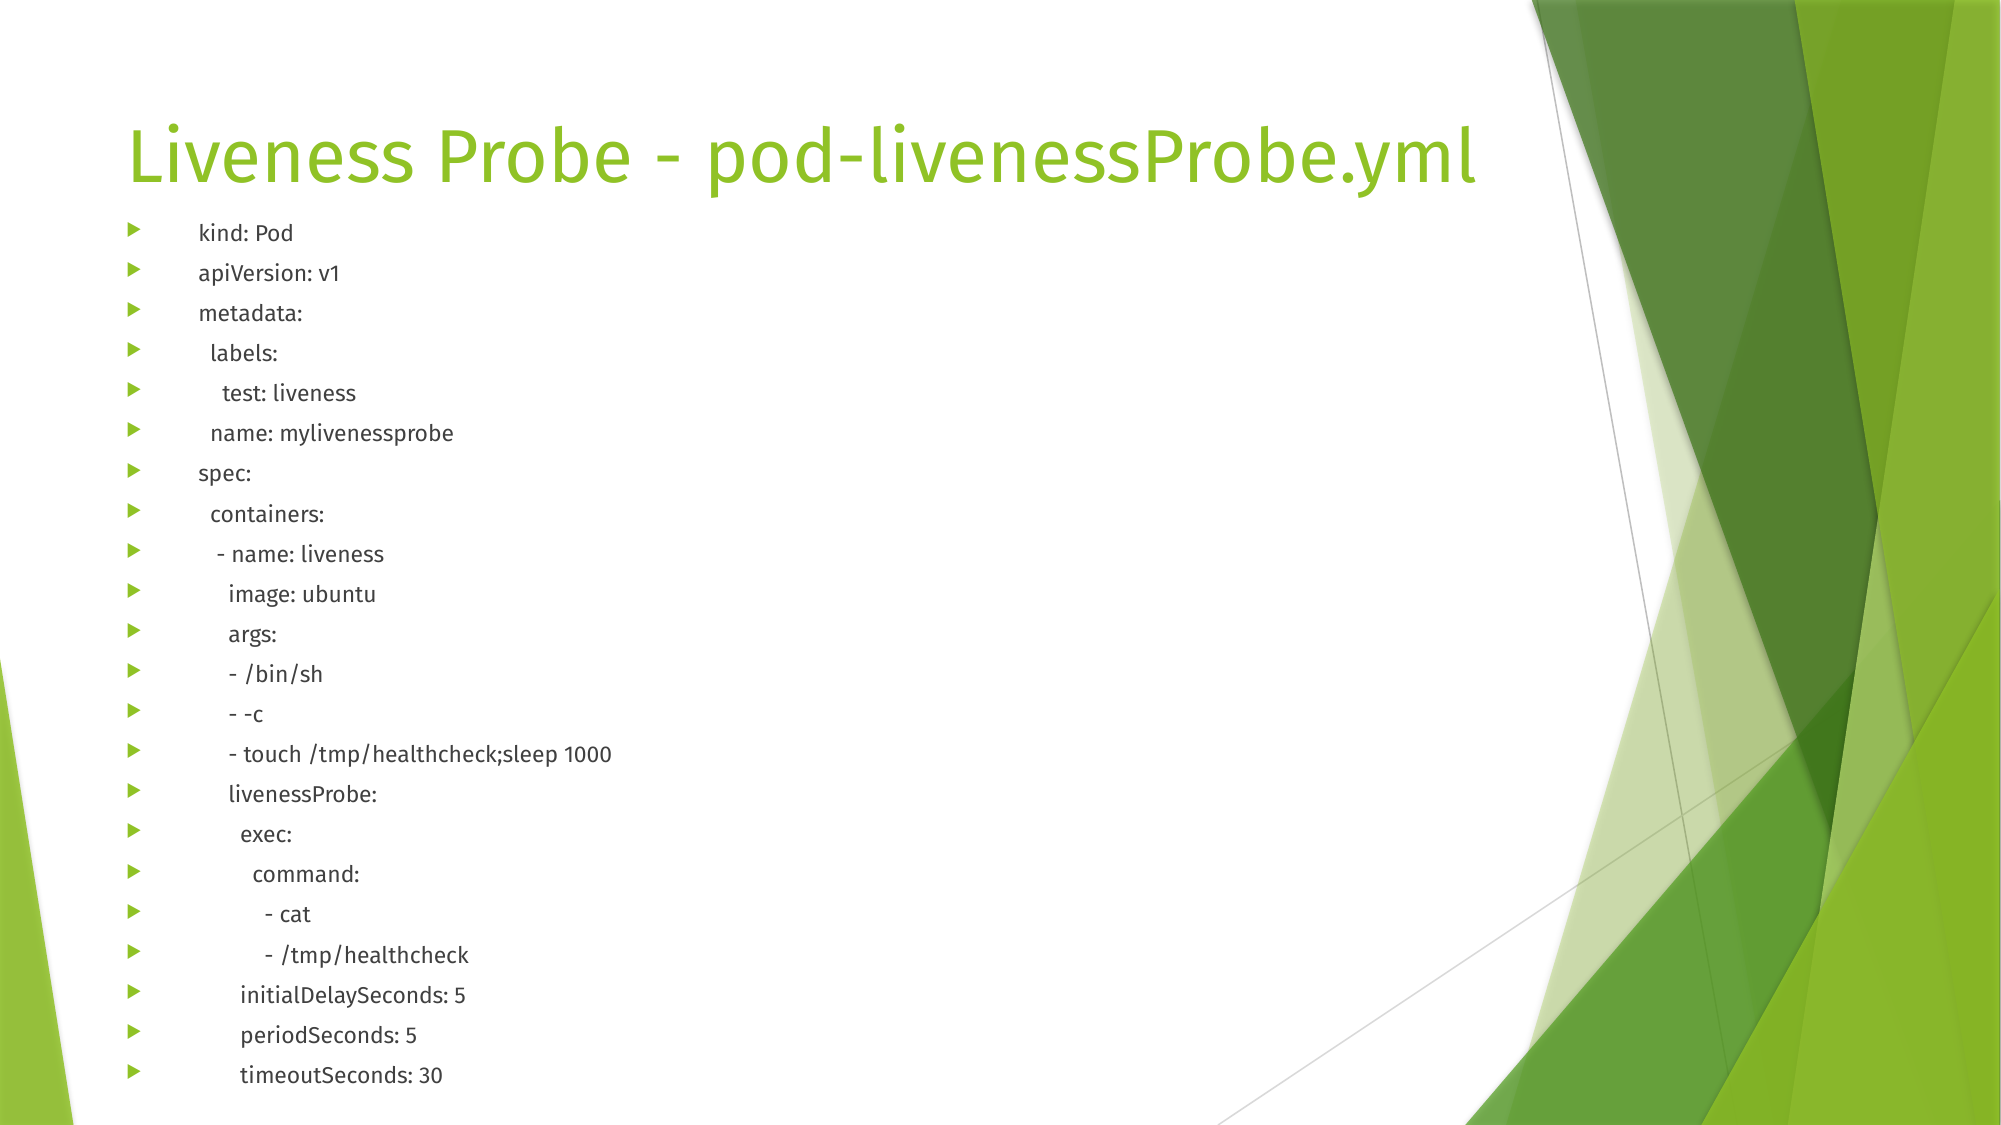

# Liveness Probe - pod-livenessProbe.yml
kind: Pod
apiVersion: v1
metadata:
  labels:
    test: liveness
  name: mylivenessprobe
spec:
  containers:
   - name: liveness
     image: ubuntu
     args:
     - /bin/sh
     - -c
     - touch /tmp/healthcheck;sleep 1000
     livenessProbe:
       exec:
         command:
           - cat
           - /tmp/healthcheck
       initialDelaySeconds: 5
       periodSeconds: 5
       timeoutSeconds: 30